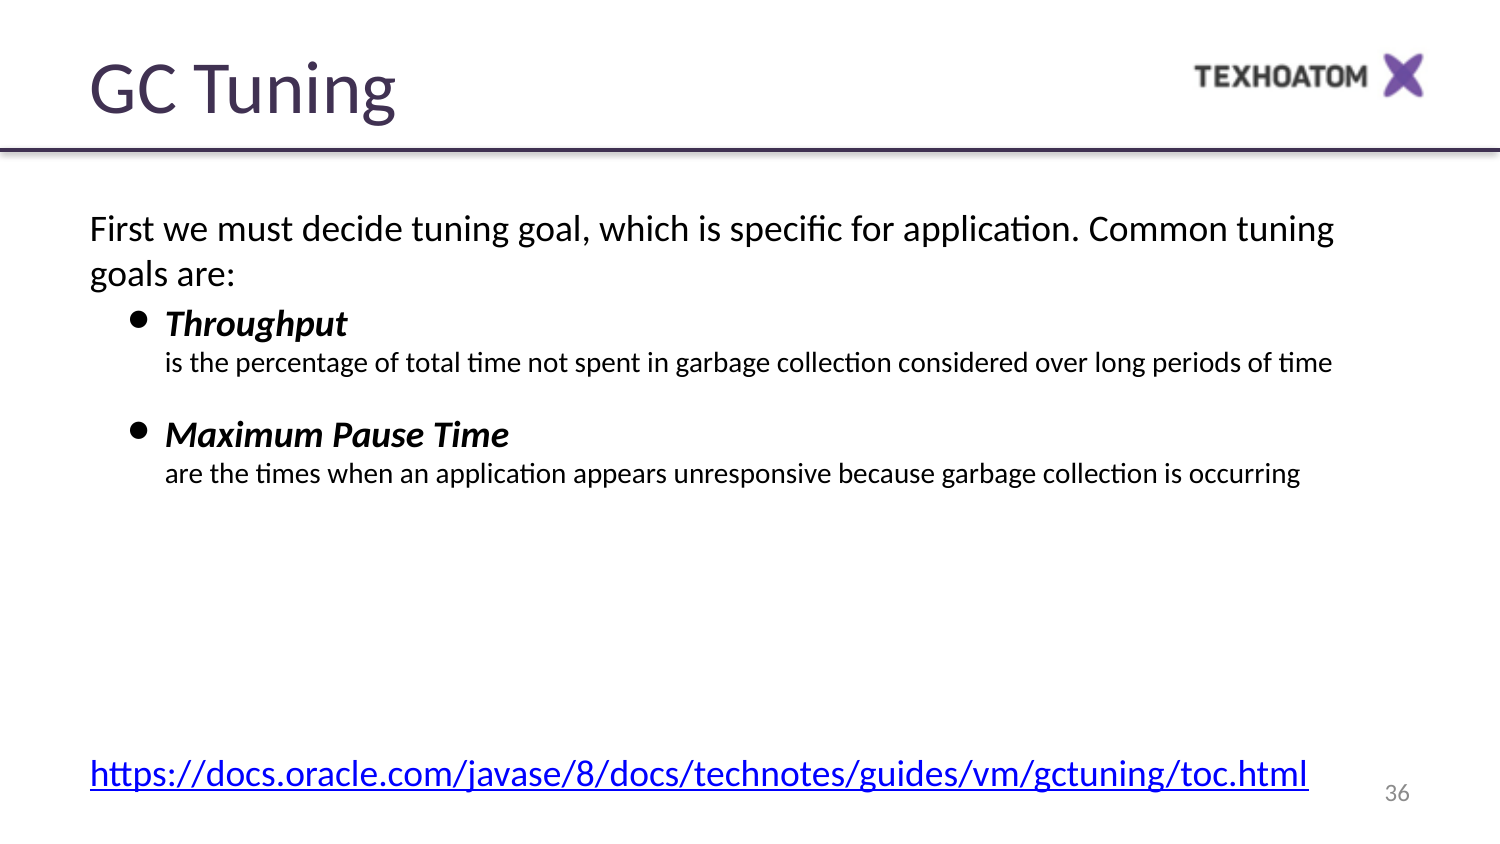

GC Tuning
First we must decide tuning goal, which is specific for application. Common tuning goals are:
Throughput
is the percentage of total time not spent in garbage collection considered over long periods of time
Maximum Pause Time
are the times when an application appears unresponsive because garbage collection is occurring

https://docs.oracle.com/javase/8/docs/technotes/guides/vm/gctuning/toc.html

36